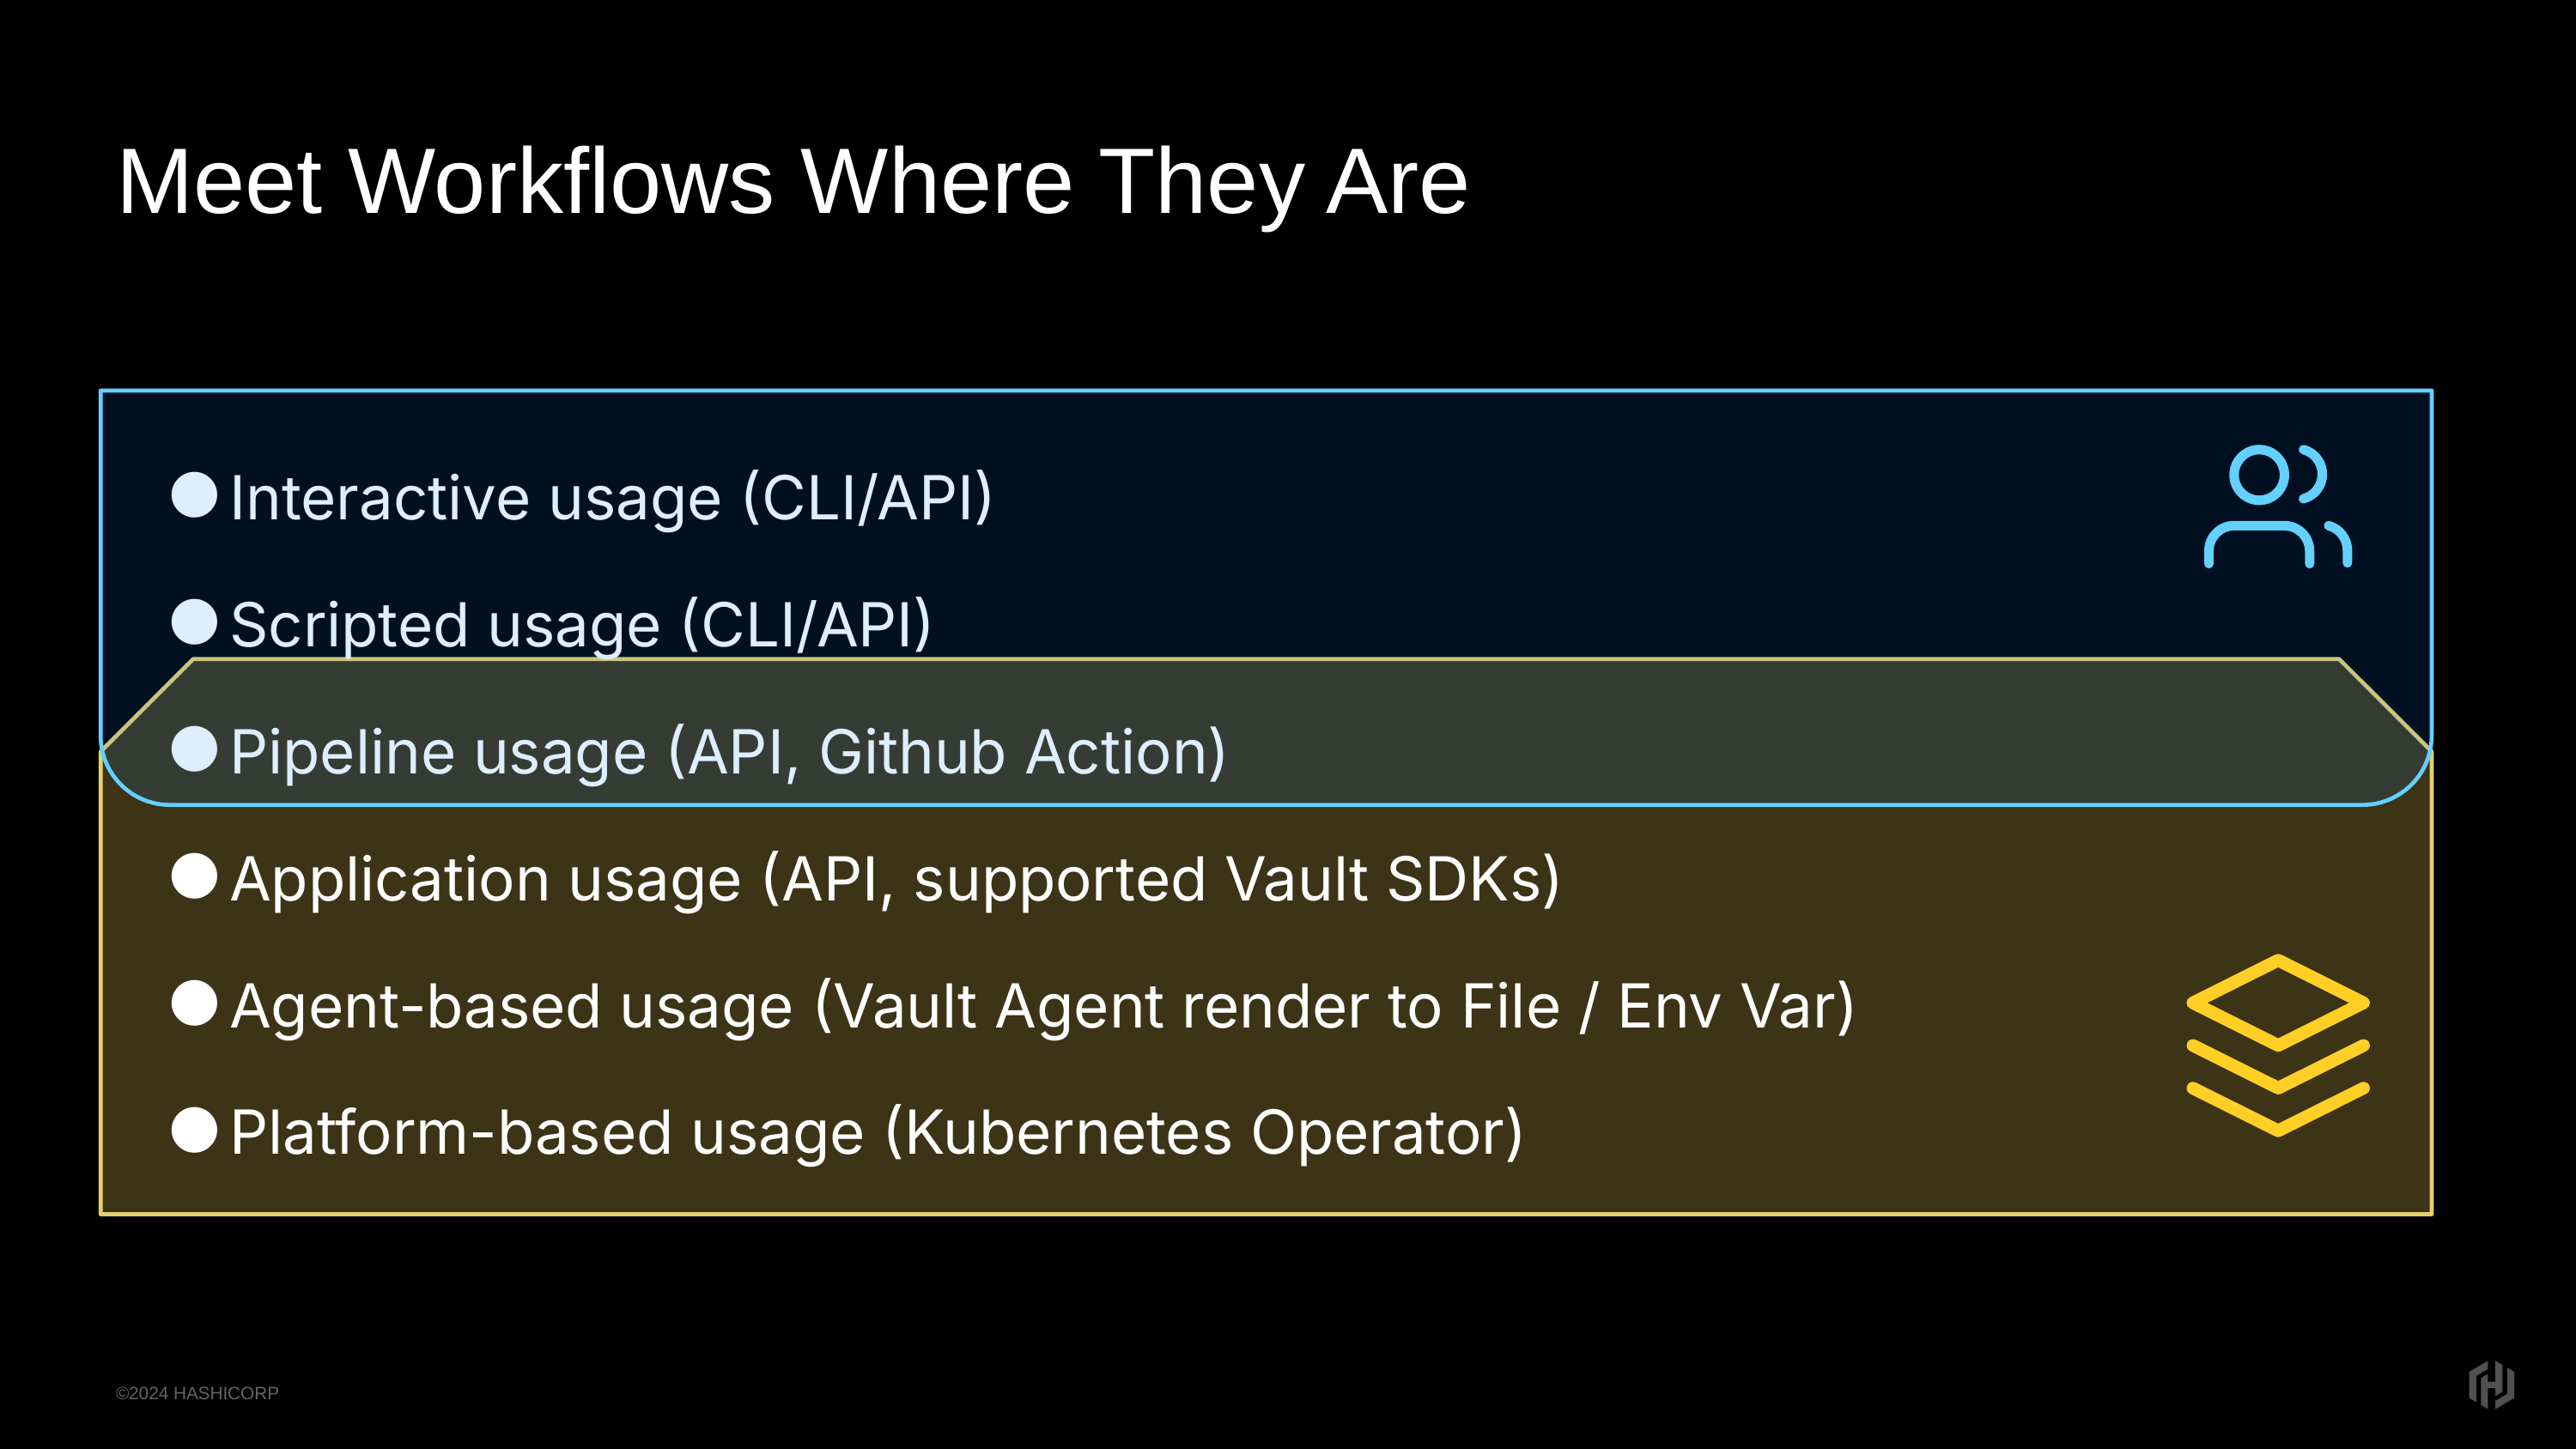

Meet Workflows Where They Are

Interactive usage (CLI/API)
Scripted usage (CLI/API)
Pipeline usage (API, Github Action)
Application usage (API, supported Vault SDKs)
Agent-based usage (Vault Agent render to File / Env Var)
Platform-based usage (Kubernetes Operator)